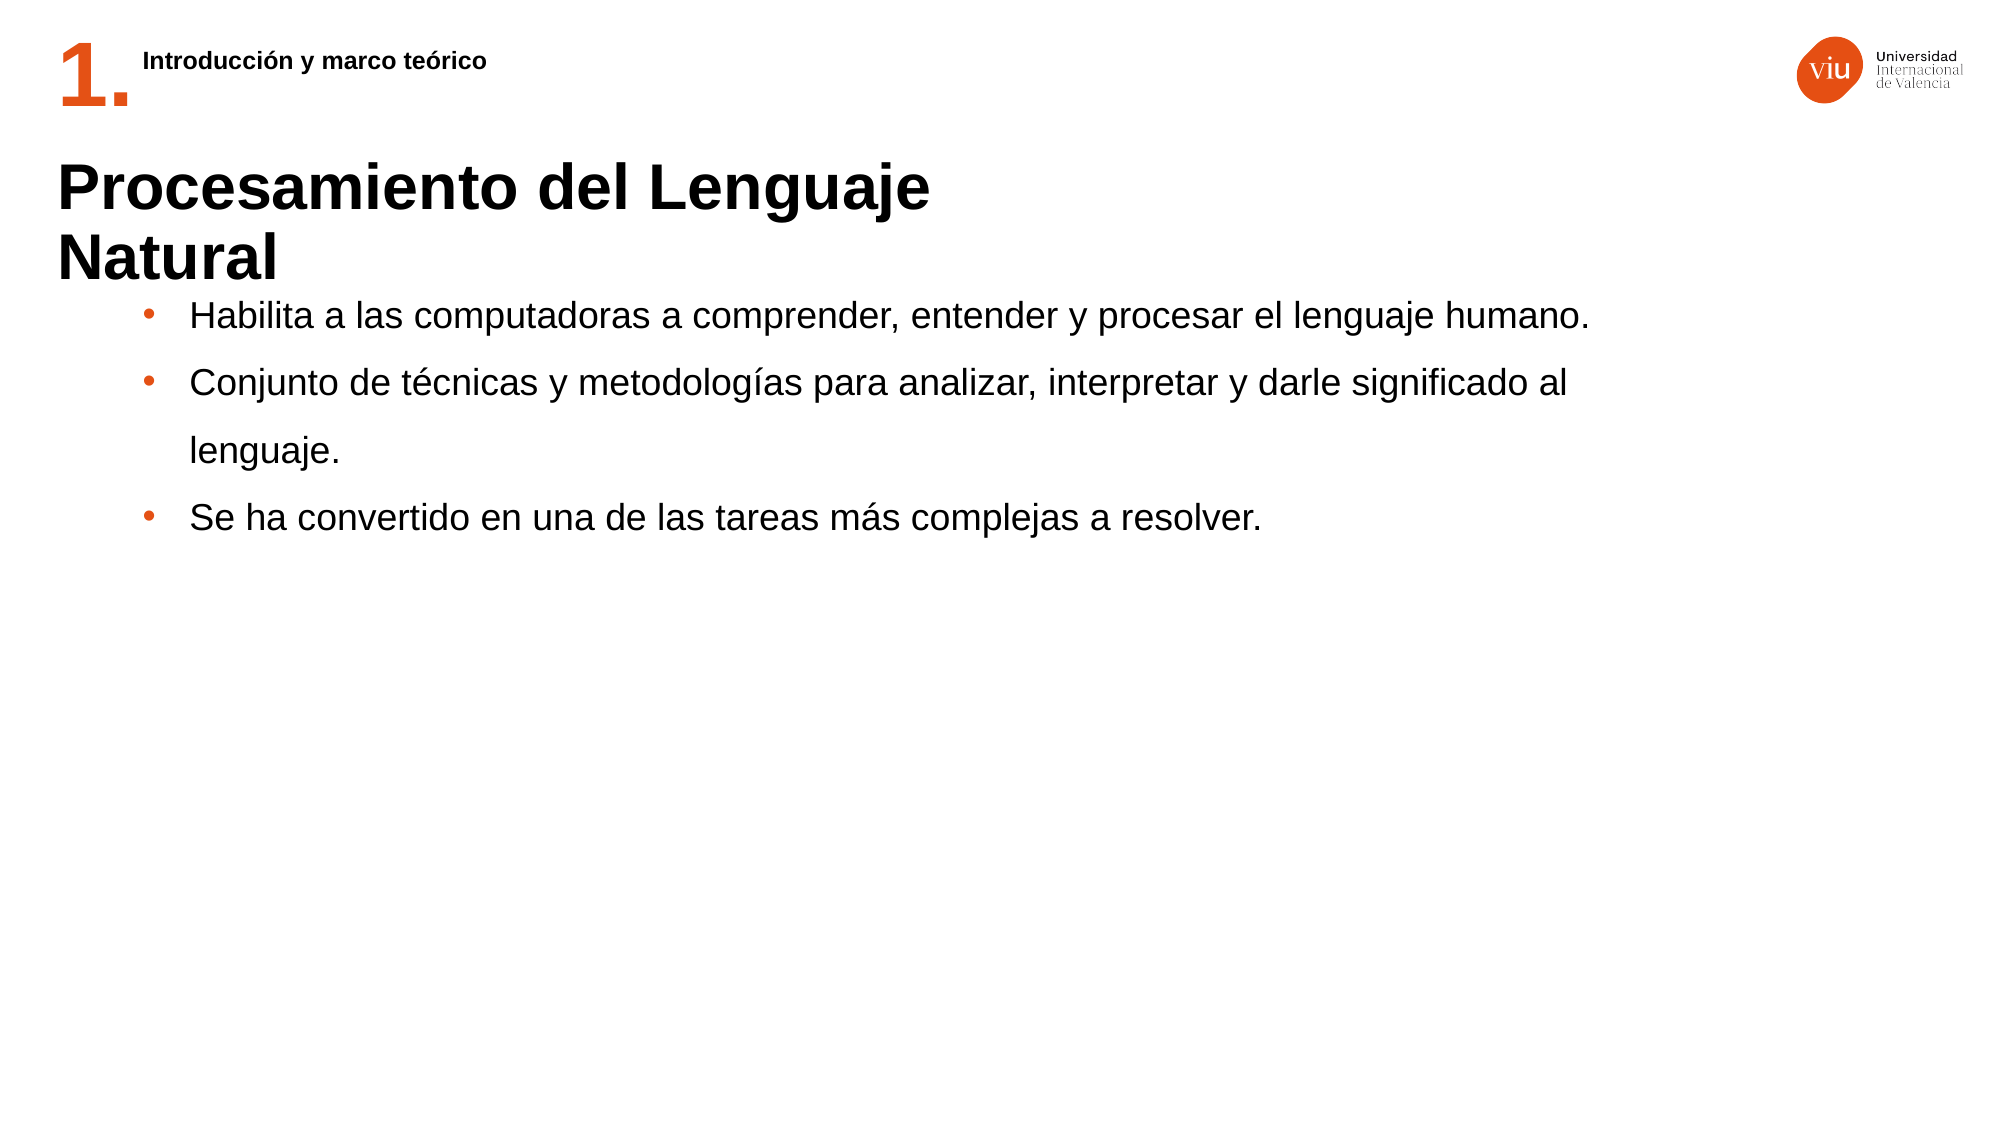

Introducción y marco teórico
1.
Procesamiento del Lenguaje Natural
Habilita a las computadoras a comprender, entender y procesar el lenguaje humano.
Conjunto de técnicas y metodologías para analizar, interpretar y darle significado al lenguaje.
Se ha convertido en una de las tareas más complejas a resolver.